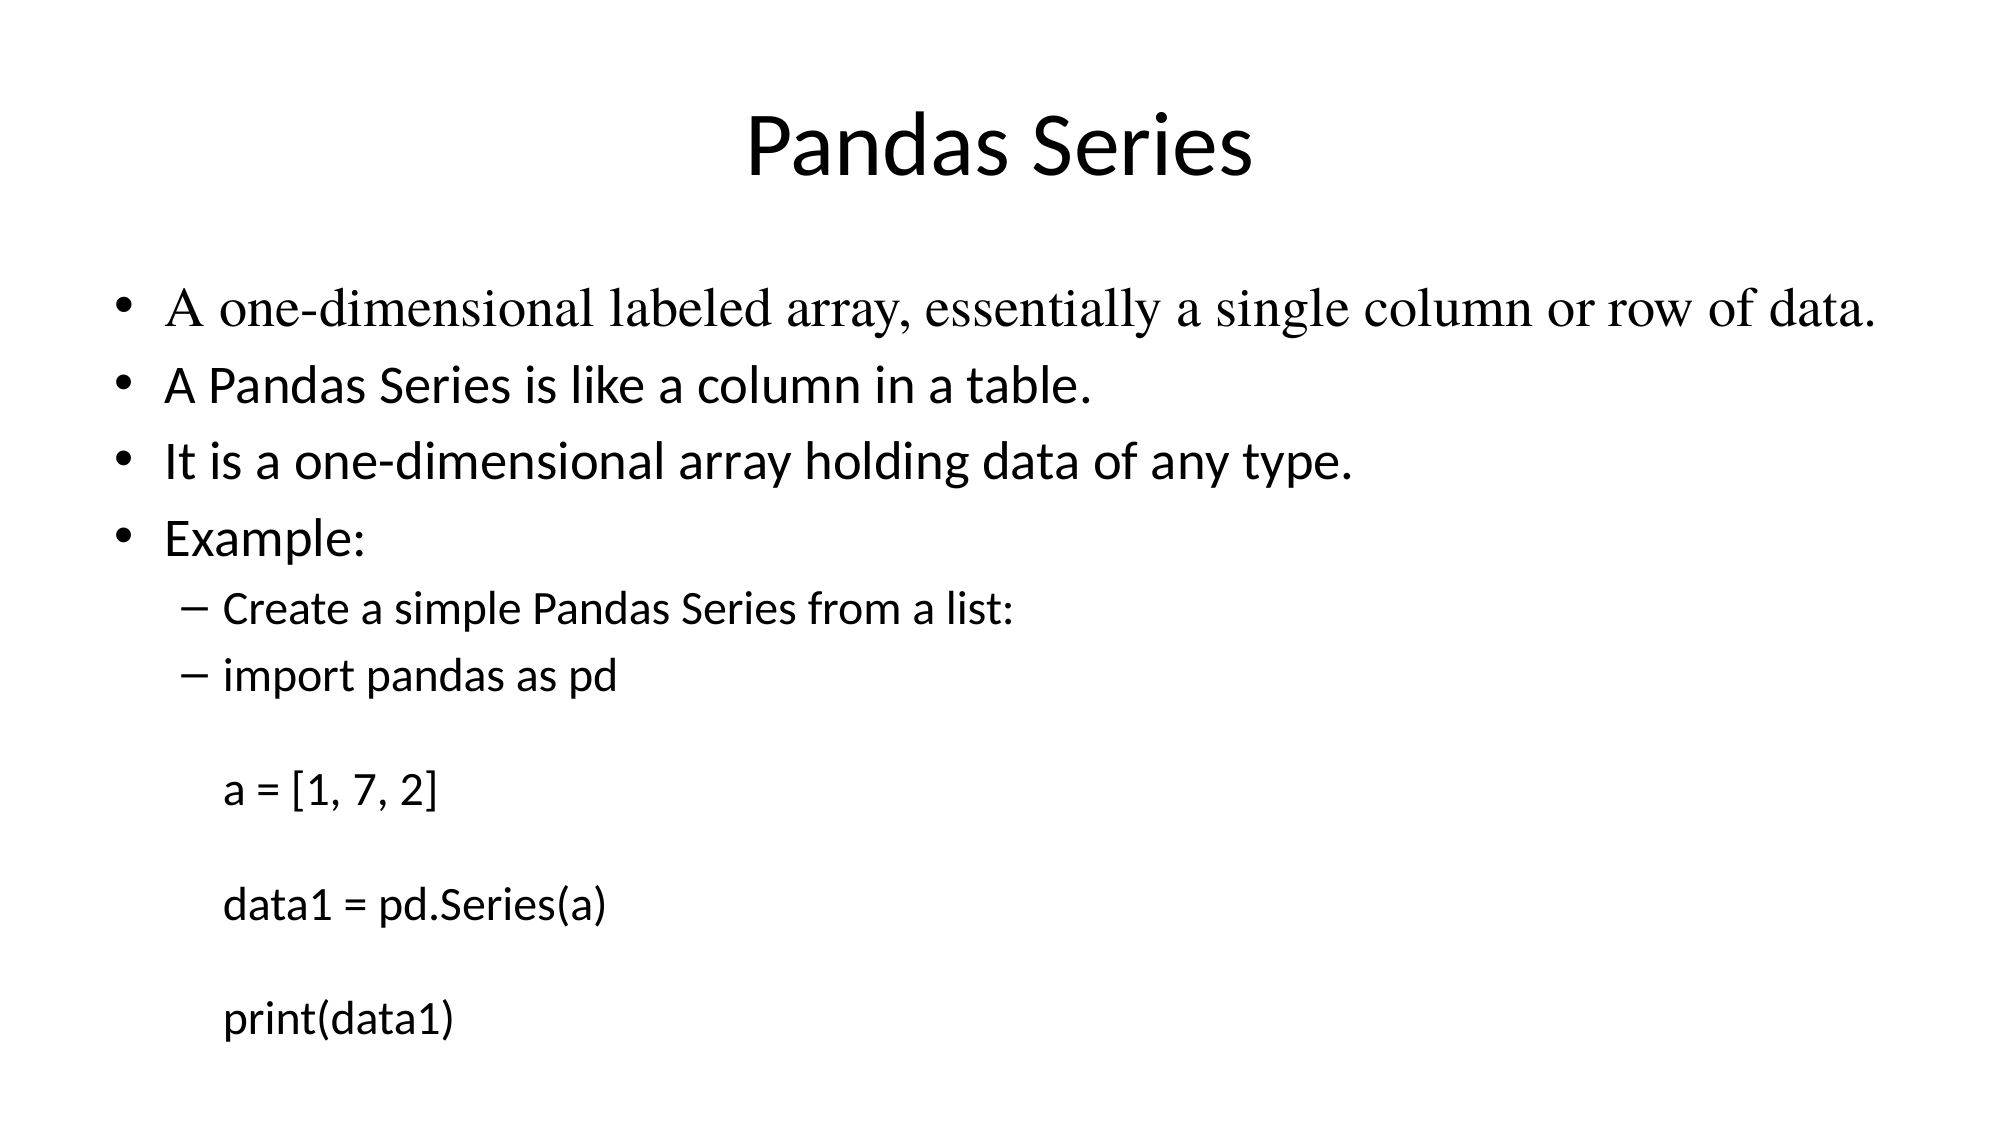

# Pandas Series
A one-dimensional labeled array, essentially a single column or row of data.
A Pandas Series is like a column in a table.
It is a one-dimensional array holding data of any type.
Example:
Create a simple Pandas Series from a list:
import pandas as pd
a = [1, 7, 2]
data1 = pd.Series(a)
print(data1)